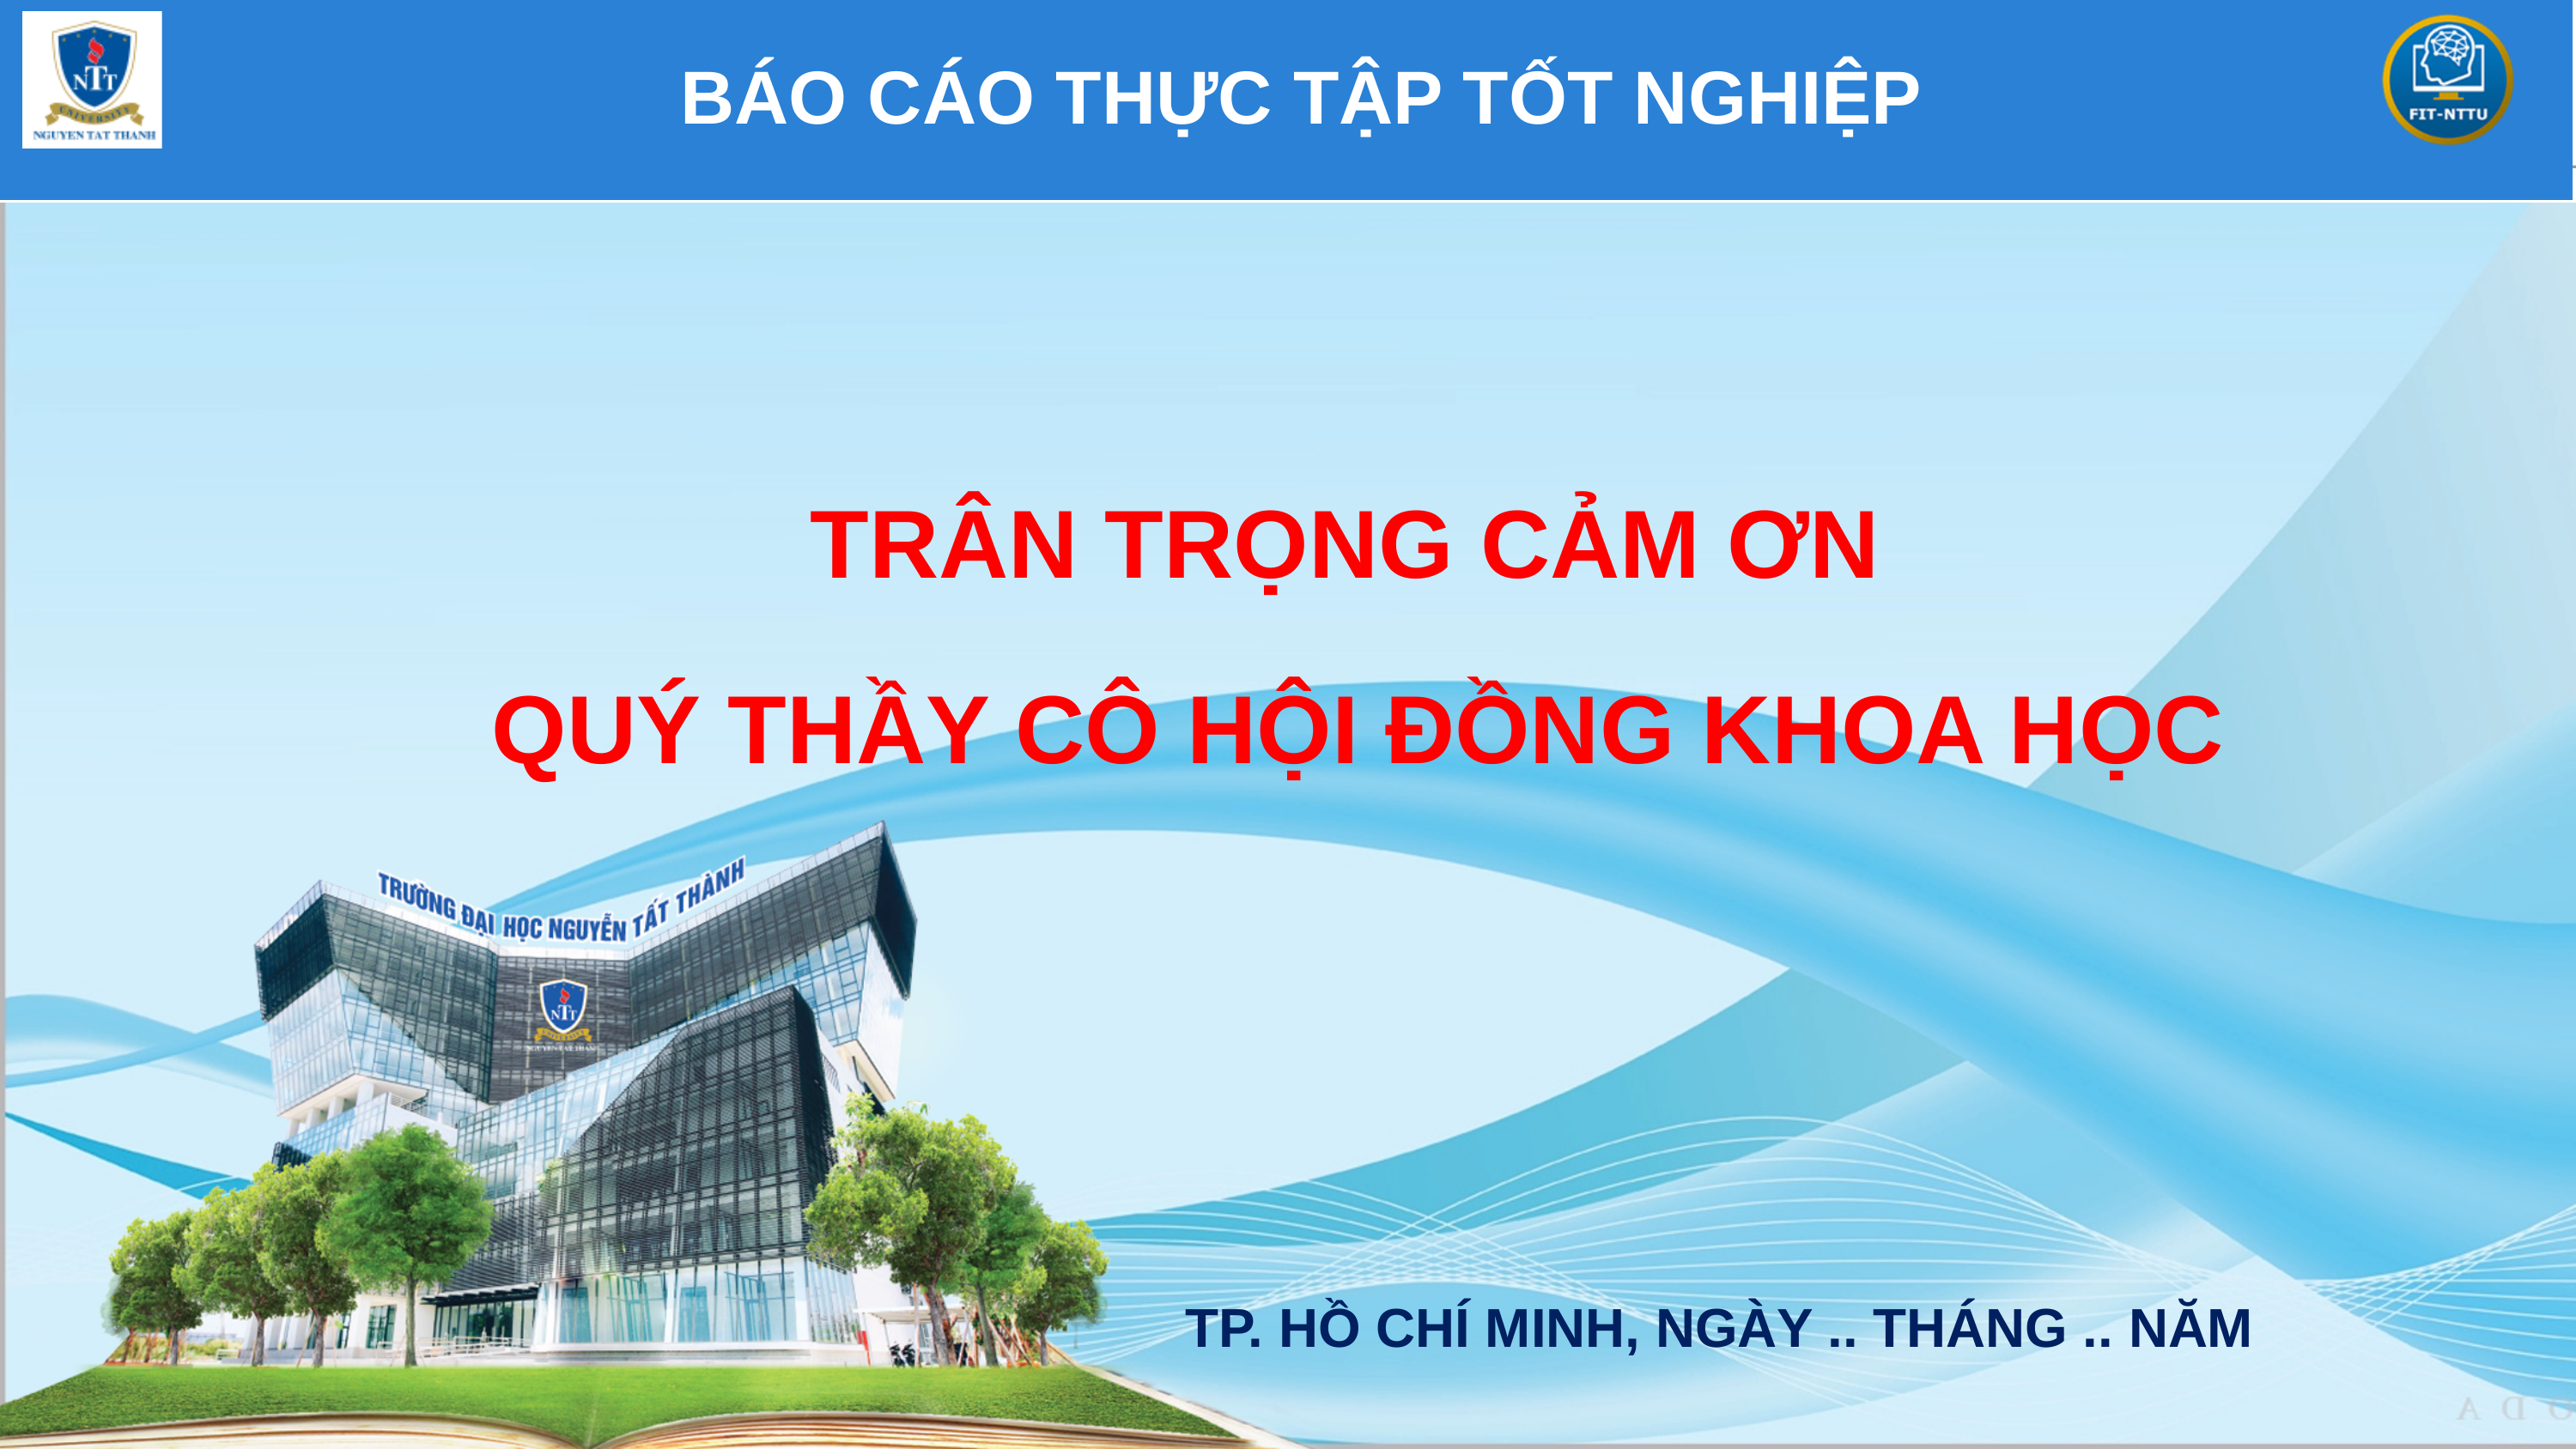

BÁO CÁO THỰC TẬP TỐT NGHIỆP

TRÂN TRỌNG CẢM ƠN
QUÝ THẦY CÔ HỘI ĐỒNG KHOA HỌC
TP. HỒ CHÍ MINH, NGÀY .. THÁNG .. NĂM